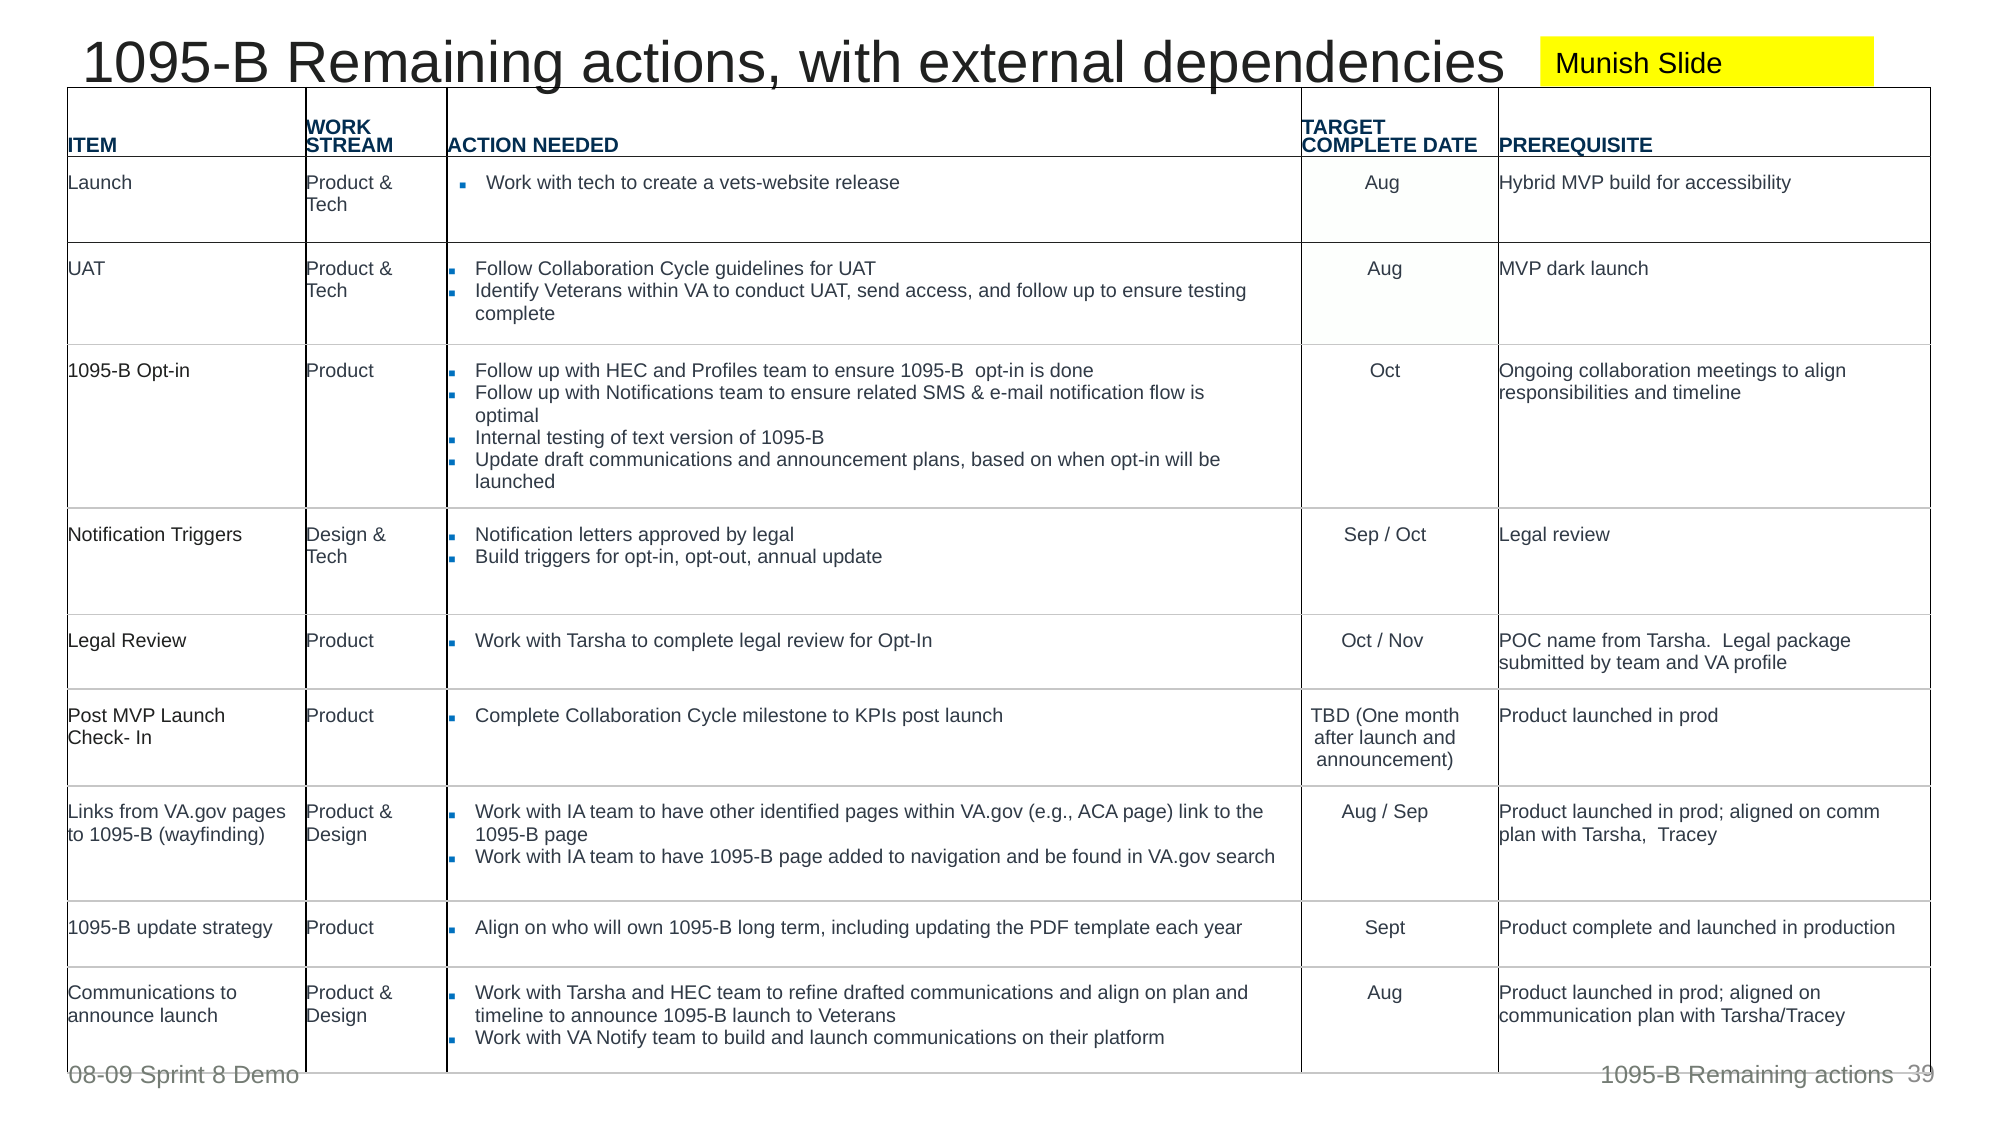

# 1095-B Remaining actions, with external dependencies
Munish Slide
| ITEM | WORK STREAM | ACTION NEEDED | TARGET  COMPLETE DATE | PREREQUISITE |
| --- | --- | --- | --- | --- |
| Launch | Product & Tech | Work with tech to create a vets-website release | Aug | Hybrid MVP build for accessibility |
| UAT | Product & Tech | Follow Collaboration Cycle guidelines for UAT Identify Veterans within VA to conduct UAT, send access, and follow up to ensure testing complete | Aug | MVP dark launch |
| 1095-B Opt-in | Product | Follow up with HEC and Profiles team to ensure 1095-B opt-in is done Follow up with Notifications team to ensure related SMS & e-mail notification flow is optimal Internal testing of text version of 1095-B Update draft communications and announcement plans, based on when opt-in will be launched | Oct | Ongoing collaboration meetings to align responsibilities and timeline |
| Notification Triggers | Design & Tech | Notification letters approved by legal Build triggers for opt-in, opt-out, annual update | Sep / Oct | Legal review |
| Legal Review | Product | Work with Tarsha to complete legal review for Opt-In | Oct / Nov | POC name from Tarsha. Legal package submitted by team and VA profile |
| Post MVP Launch  Check- In | Product | Complete Collaboration Cycle milestone to KPIs post launch | TBD (One month after launch and announcement) | Product launched in prod |
| Links from VA.gov pages to 1095-B (wayfinding) | Product & Design | Work with IA team to have other identified pages within VA.gov (e.g., ACA page) link to the 1095-B page Work with IA team to have 1095-B page added to navigation and be found in VA.gov search | Aug / Sep | Product launched in prod; aligned on comm plan with Tarsha,  Tracey |
| 1095-B update strategy | Product | Align on who will own 1095-B long term, including updating the PDF template each year | Sept | Product complete and launched in production |
| Communications to announce launch | Product & Design | Work with Tarsha and HEC team to refine drafted communications and align on plan and timeline to announce 1095-B launch to Veterans Work with VA Notify team to build and launch communications on their platform | Aug | Product launched in prod; aligned on communication plan with Tarsha/Tracey |
39
08-09 Sprint 8 Demo
1095-B Remaining actions